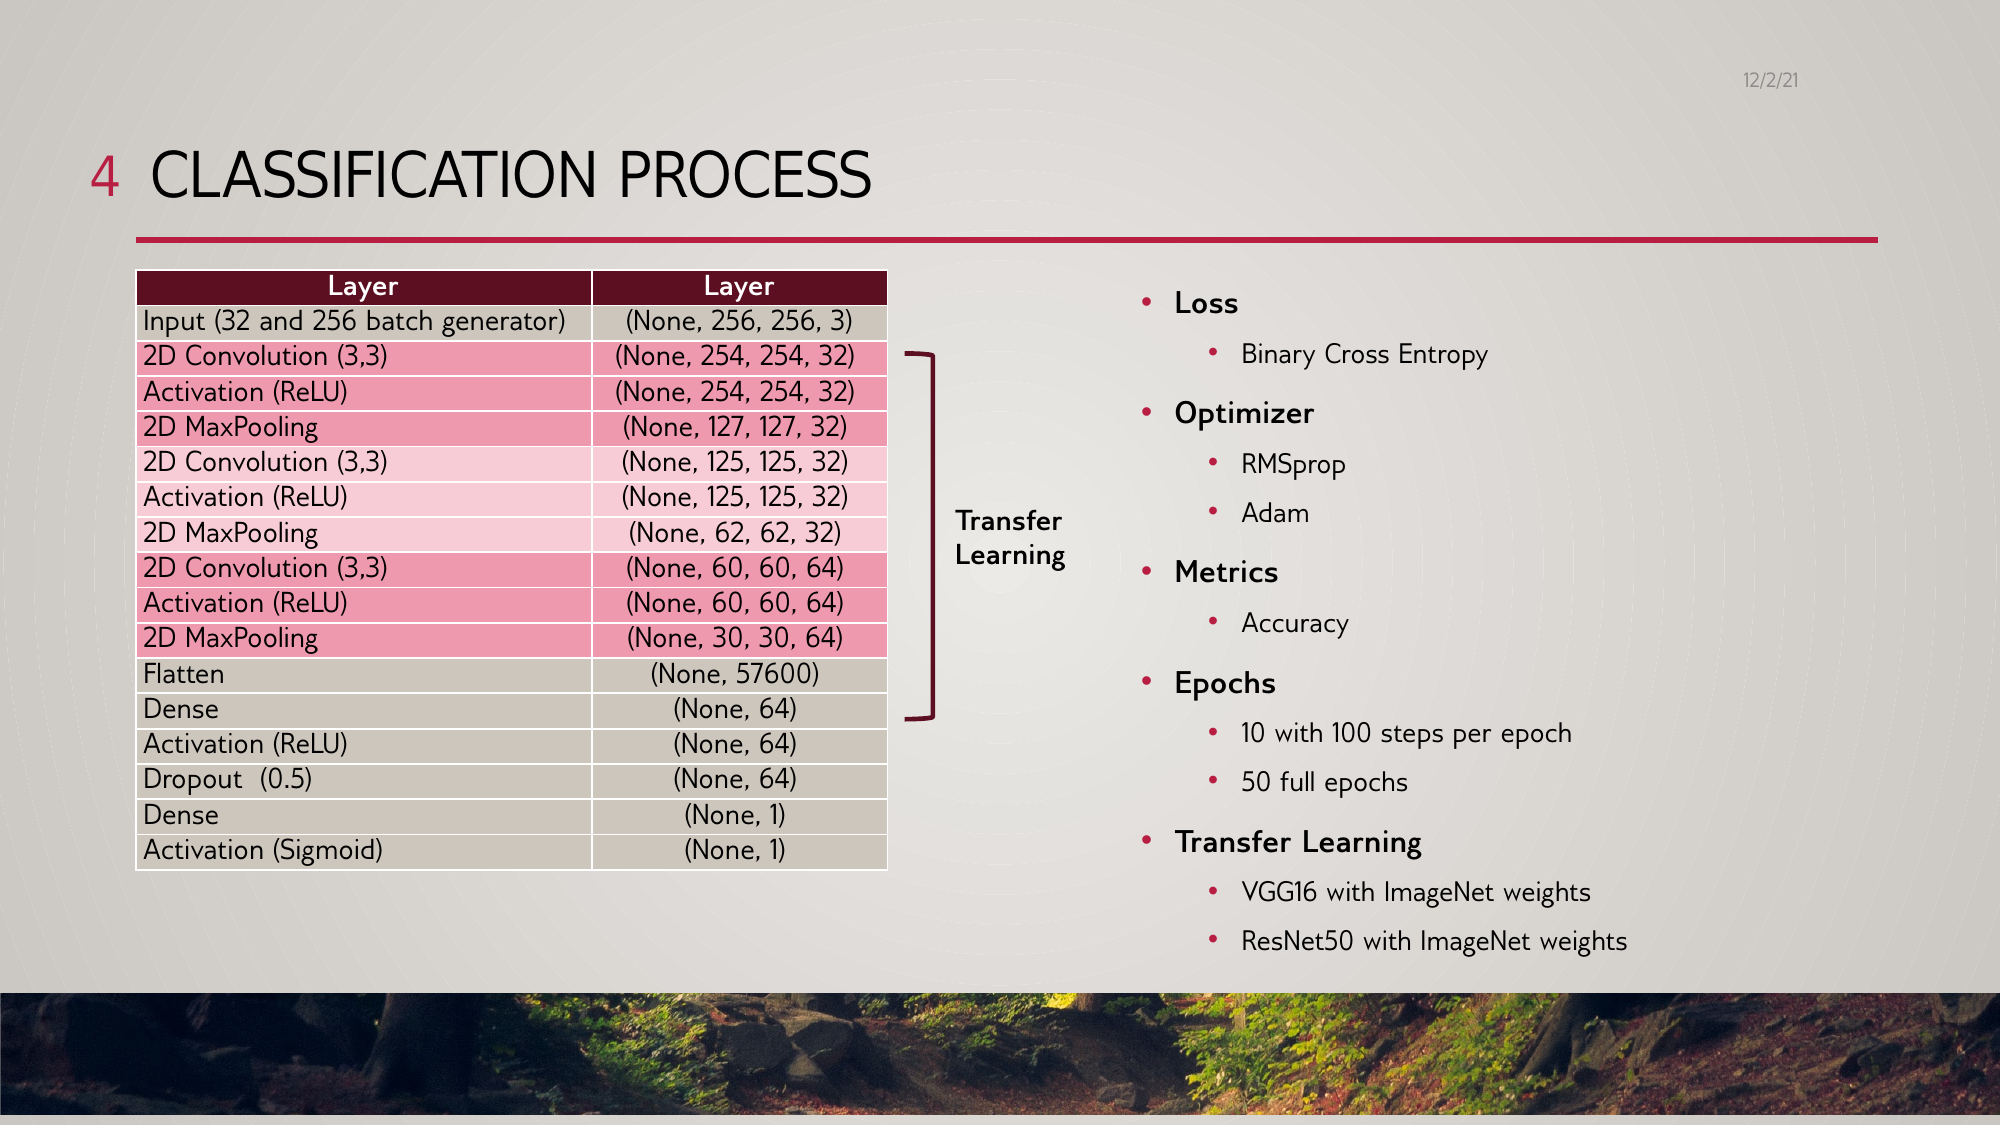

12/2/21
4
# Classification Process
Loss
Binary Cross Entropy
Optimizer
RMSprop
Adam
Metrics
Accuracy
Epochs
10 with 100 steps per epoch
50 full epochs
Transfer Learning
VGG16 with ImageNet weights
ResNet50 with ImageNet weights

| Layer | Layer |
| --- | --- |
| Input (32 and 256 batch generator) | (None, 256, 256, 3) |
| 2D Convolution (3,3) | (None, 254, 254, 32) |
| Activation (ReLU) | (None, 254, 254, 32) |
| 2D MaxPooling | (None, 127, 127, 32) |
| 2D Convolution (3,3) | (None, 125, 125, 32) |
| Activation (ReLU) | (None, 125, 125, 32) |
| 2D MaxPooling | (None, 62, 62, 32) |
| 2D Convolution (3,3) | (None, 60, 60, 64) |
| Activation (ReLU) | (None, 60, 60, 64) |
| 2D MaxPooling | (None, 30, 30, 64) |
| Flatten | (None, 57600) |
| Dense | (None, 64) |
| Activation (ReLU) | (None, 64) |
| Dropout (0.5) | (None, 64) |
| Dense | (None, 1) |
| Activation (Sigmoid) | (None, 1) |

Transfer
Learning